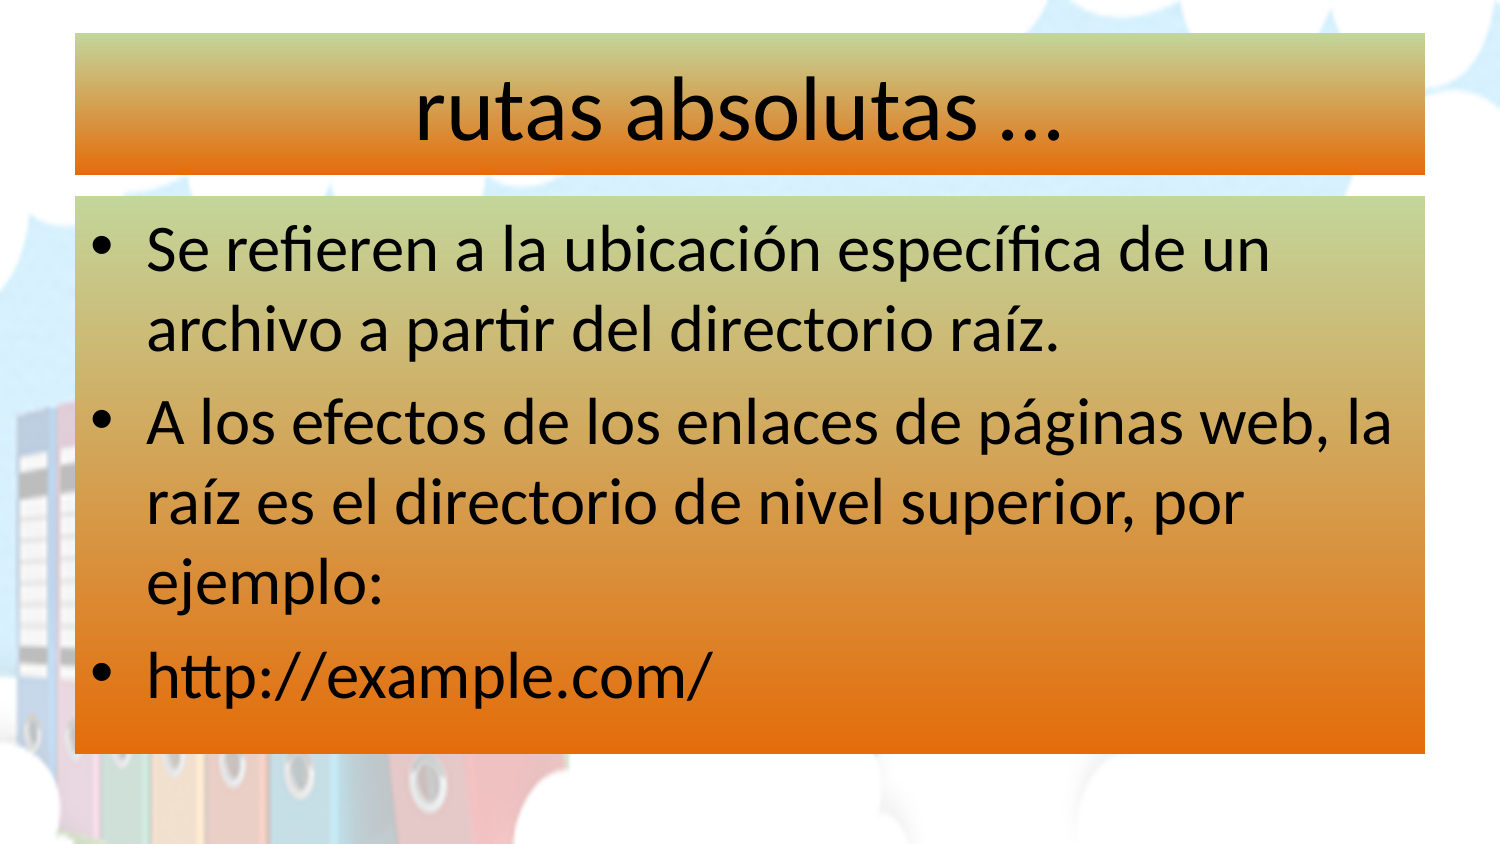

# rutas absolutas …
Se refieren a la ubicación específica de un archivo a partir del directorio raíz.
A los efectos de los enlaces de páginas web, la raíz es el directorio de nivel superior, por ejemplo:
http://example.com/